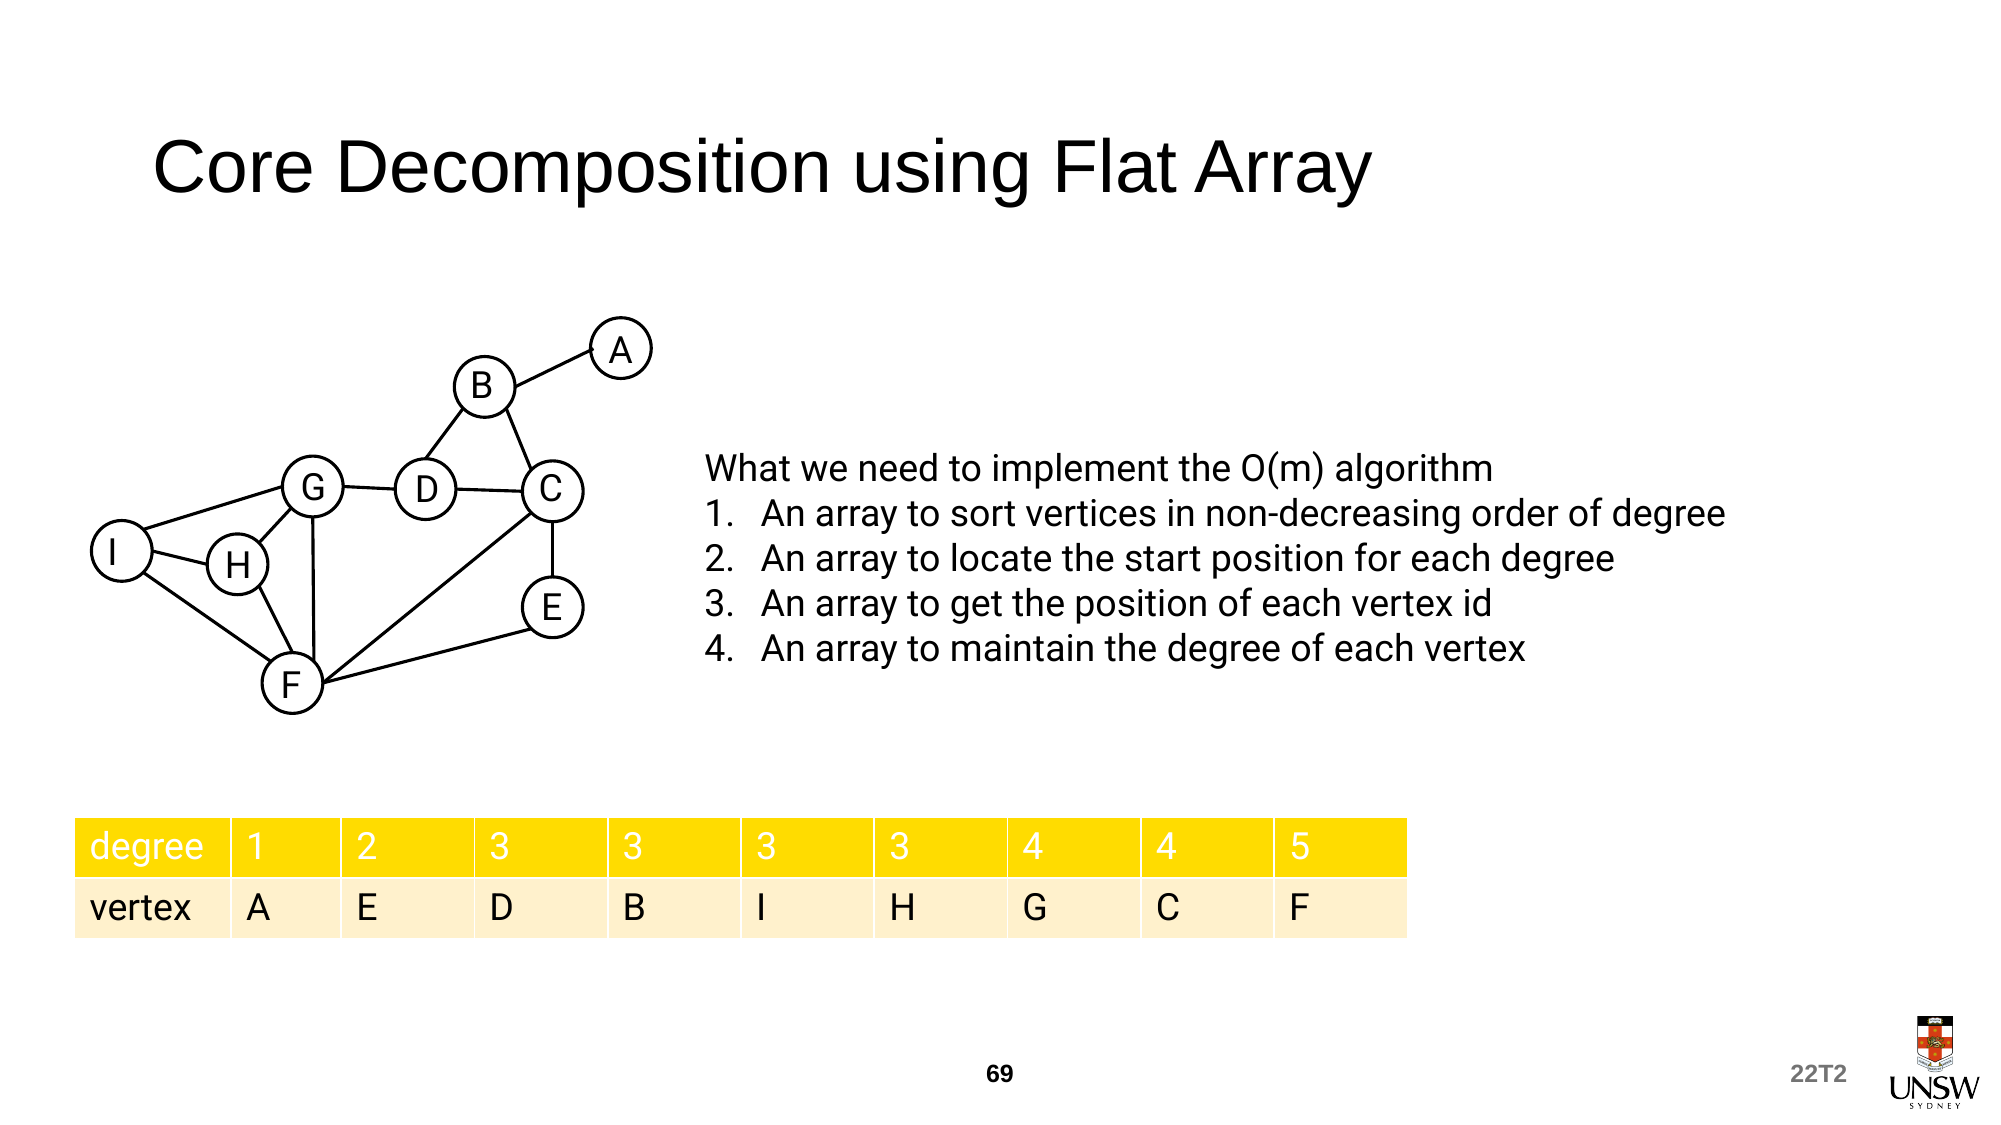

# Core Decomposition using Flat Array

A
B

What we need to implement the O(m) algorithm
An array to sort vertices in non-decreasing order of degree
An array to locate the start position for each degree
An array to get the position of each vertex id
An array to maintain the degree of each vertex
G

C
D

I

H
E

F
| degree | 1 | 2 | 3 | 3 | 3 | 3 | 4 | 4 | 5 |
| --- | --- | --- | --- | --- | --- | --- | --- | --- | --- |
| vertex | A | E | D | B | I | H | G | C | F |
69
22T2